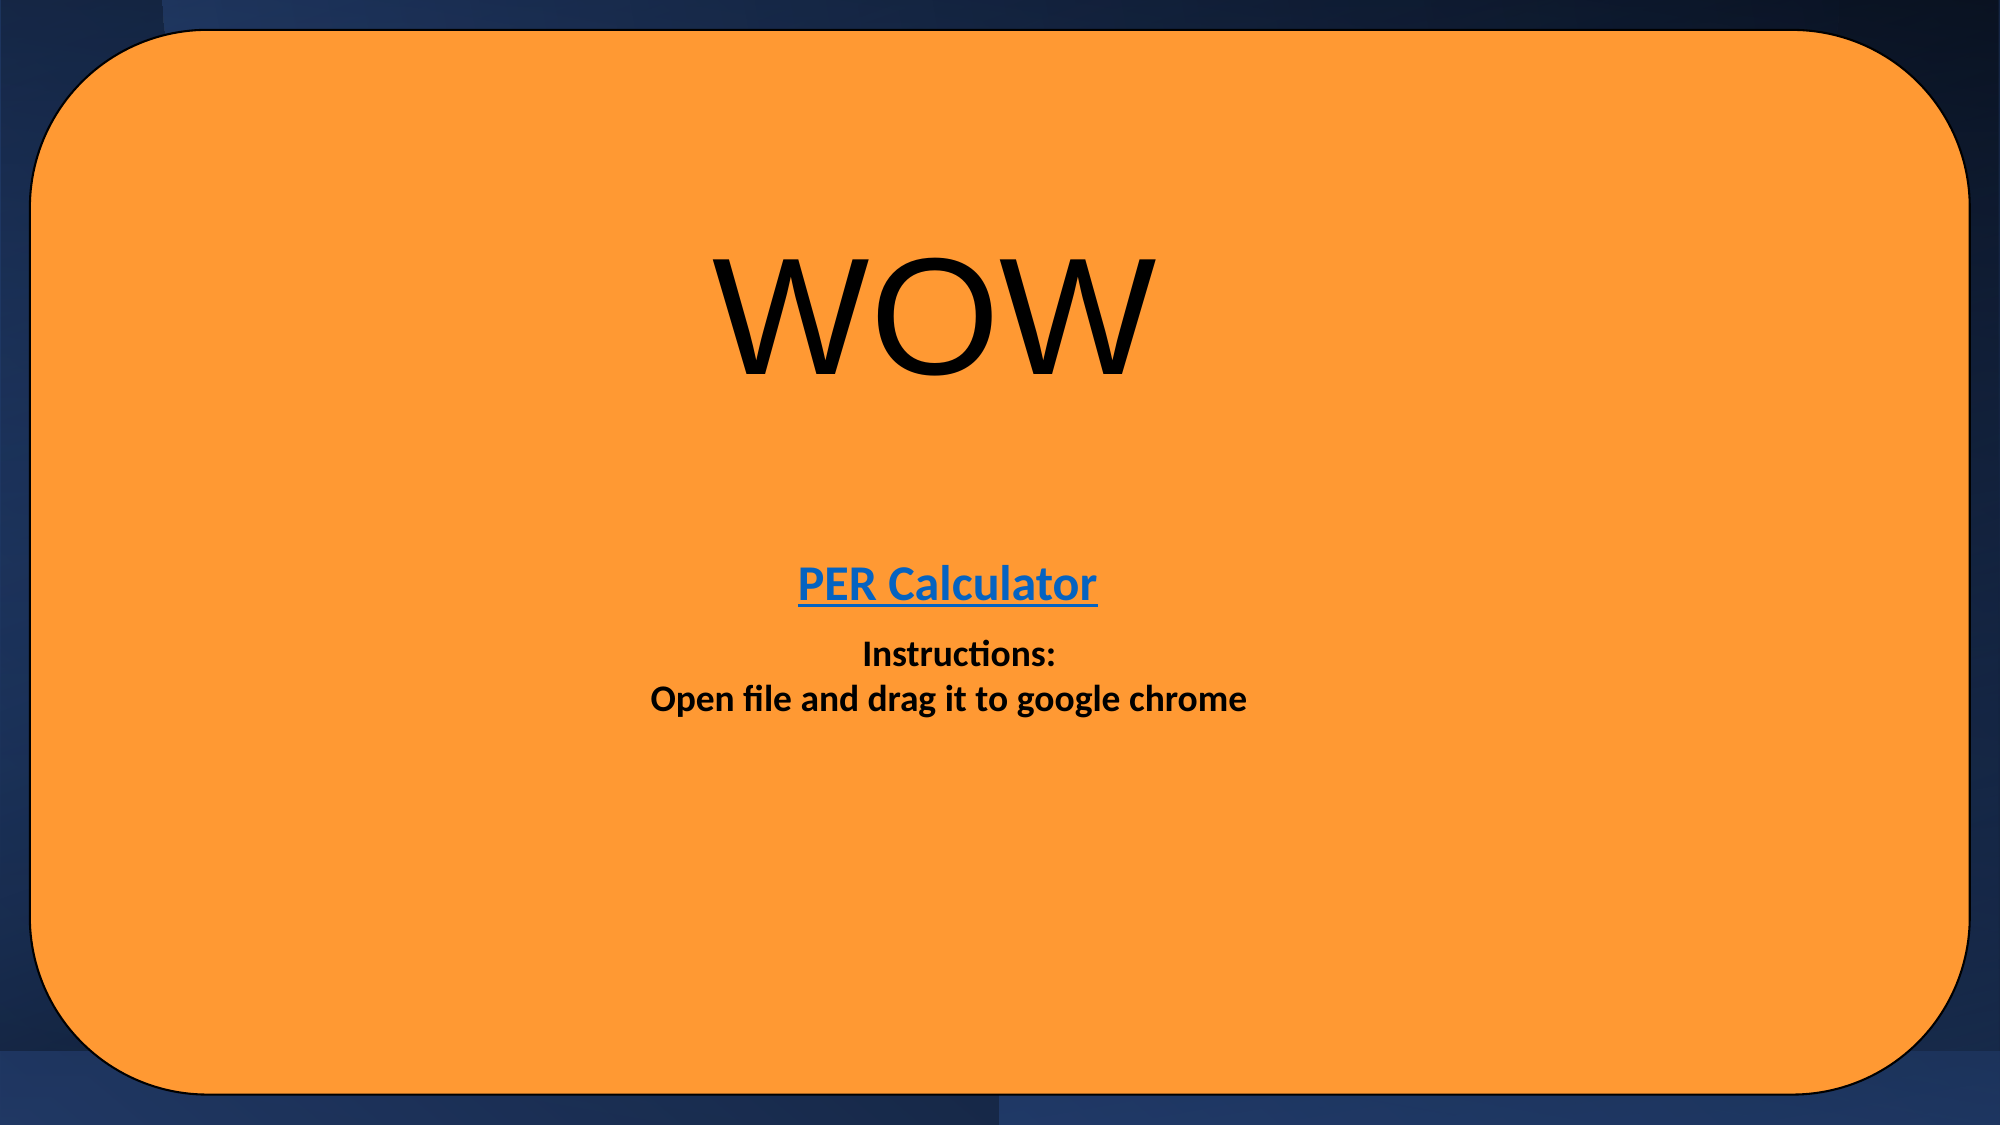

WOW
PER Calculator
Instructions:
Open file and drag it to google chrome